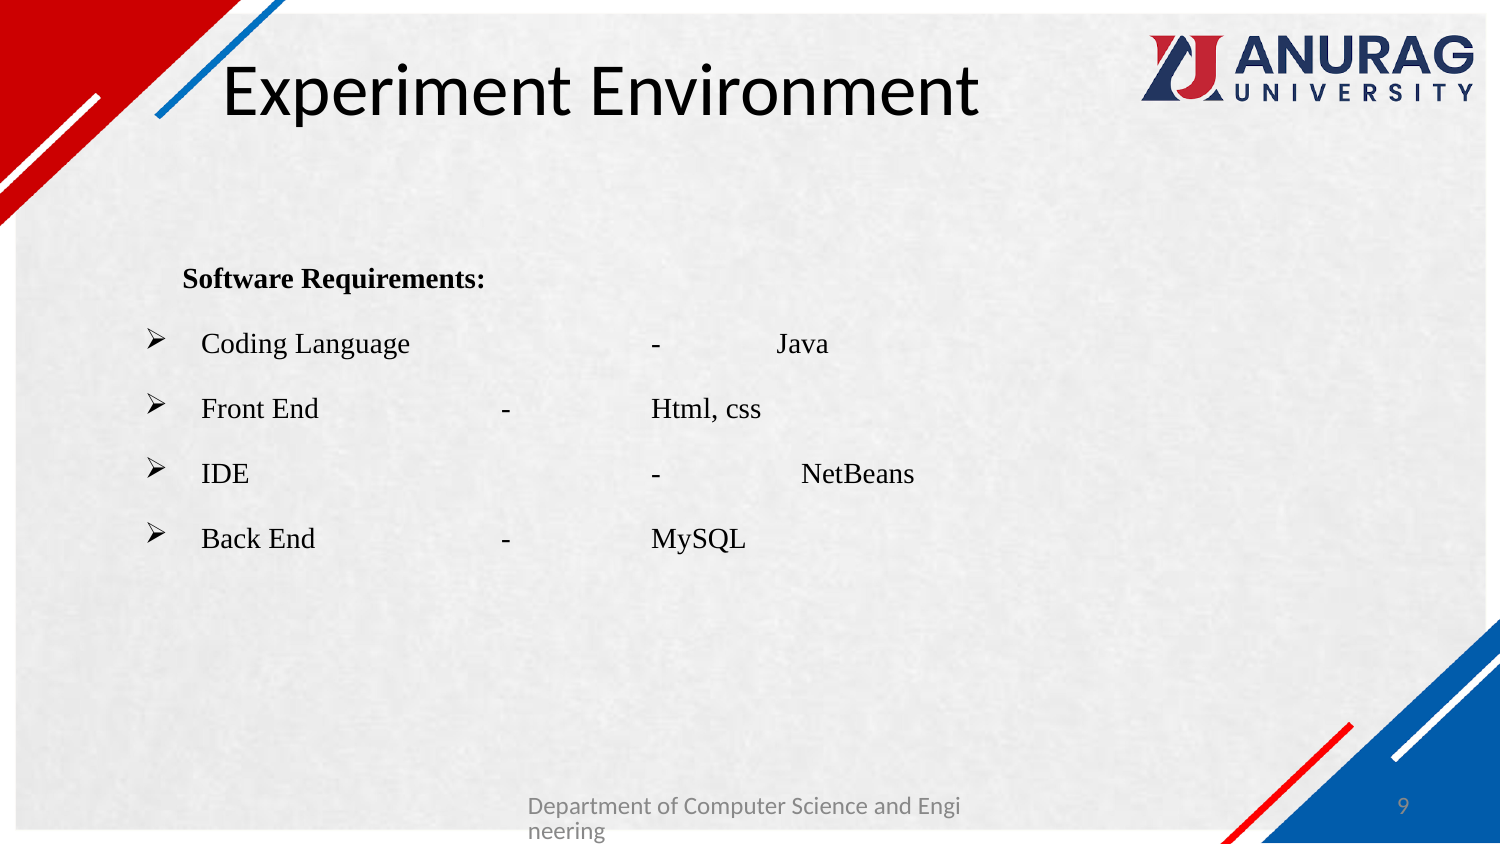

# Experiment Environment
Software Requirements:
Coding Language		-                Java
Front End		-	Html, css
IDE			-	NetBeans
Back End		-	MySQL

Department of Computer Science and Engineering
9